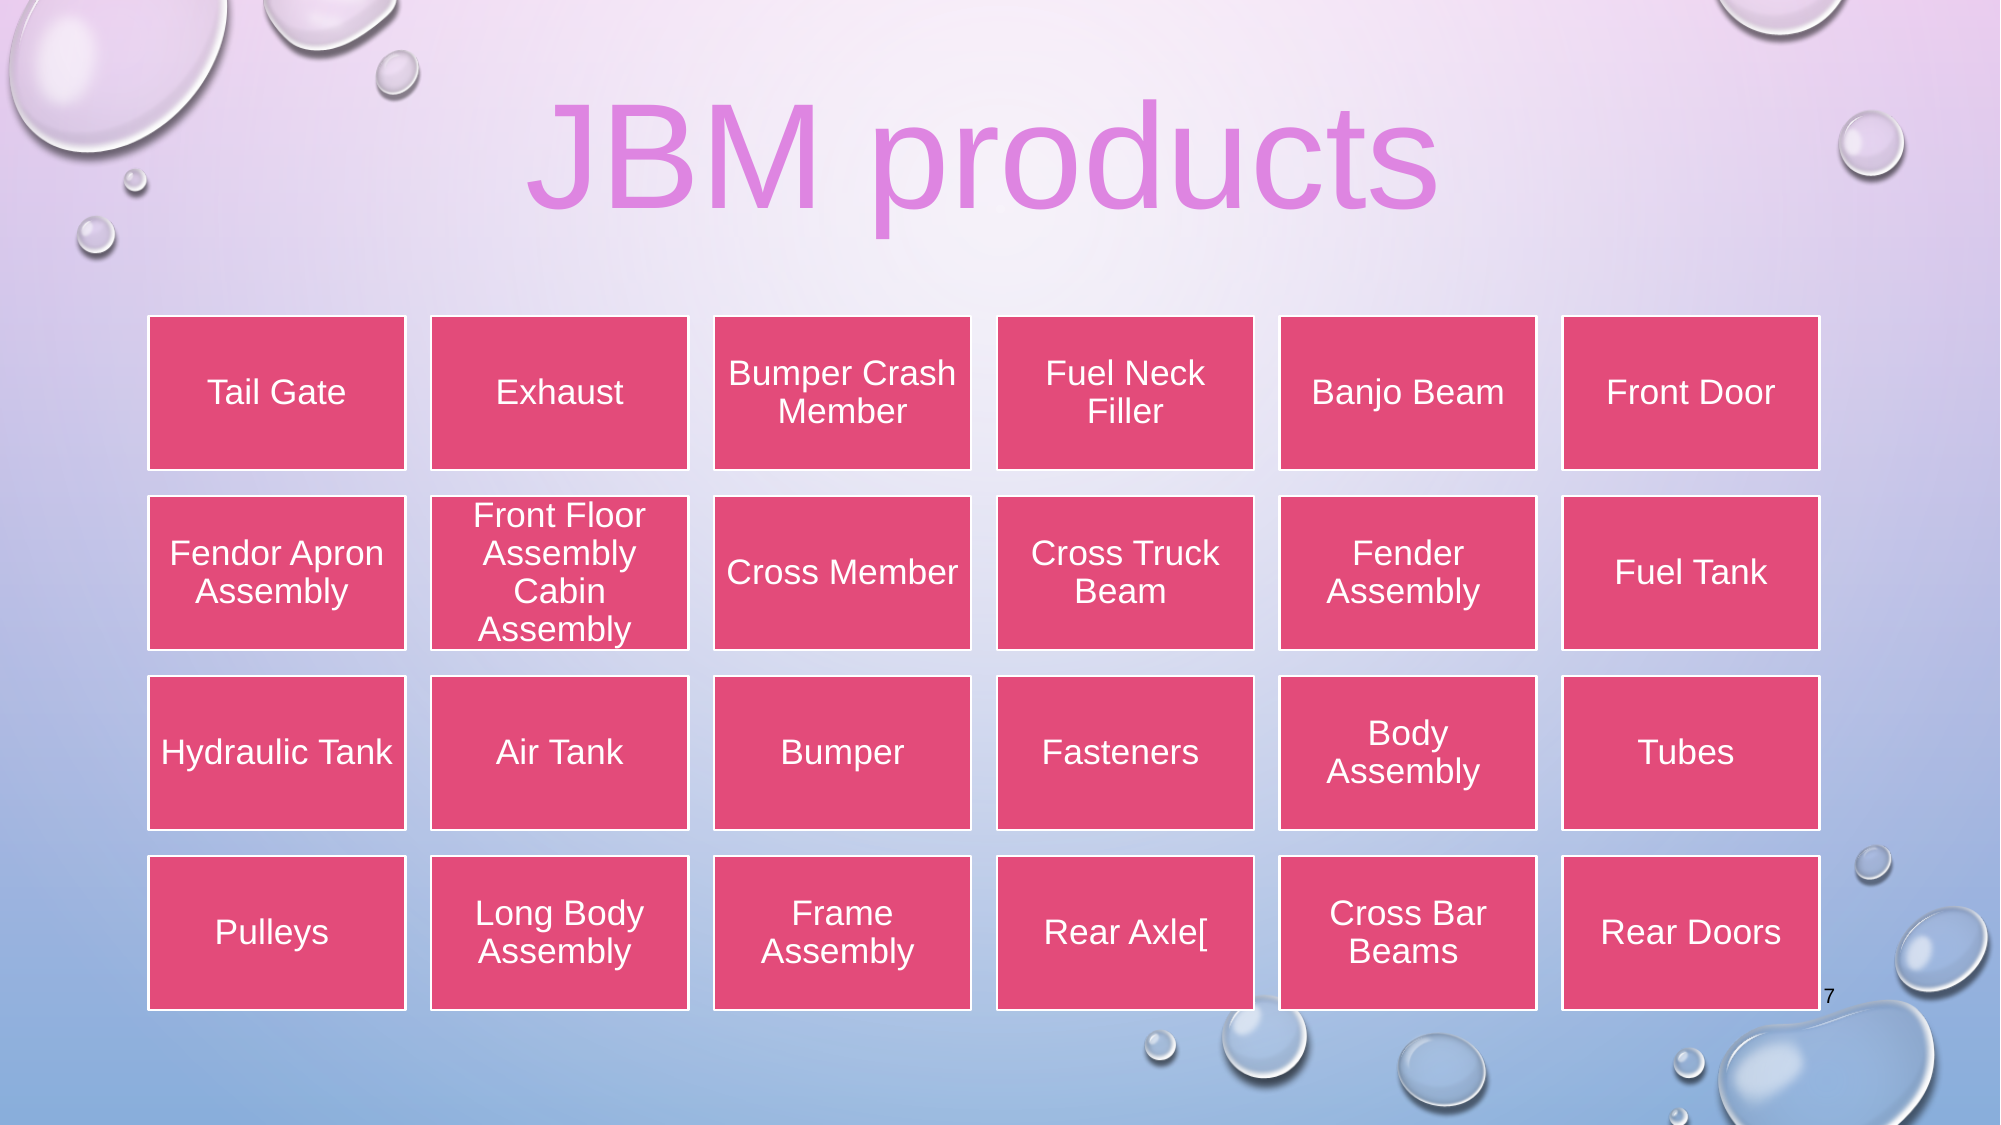

JBM products
Tail Gate
Exhaust
Bumper Crash Member
Fuel Neck Filler
Banjo Beam
Front Door
Fendor Apron Assembly
Front Floor Assembly Cabin Assembly
Cross Member
Cross Truck Beam
Fender Assembly
Fuel Tank
Hydraulic Tank
Air Tank
Bumper
Fasteners
Body Assembly
Tubes
Pulleys
Long Body Assembly
Frame Assembly
Rear Axle[
Cross Bar Beams
Rear Doors
7